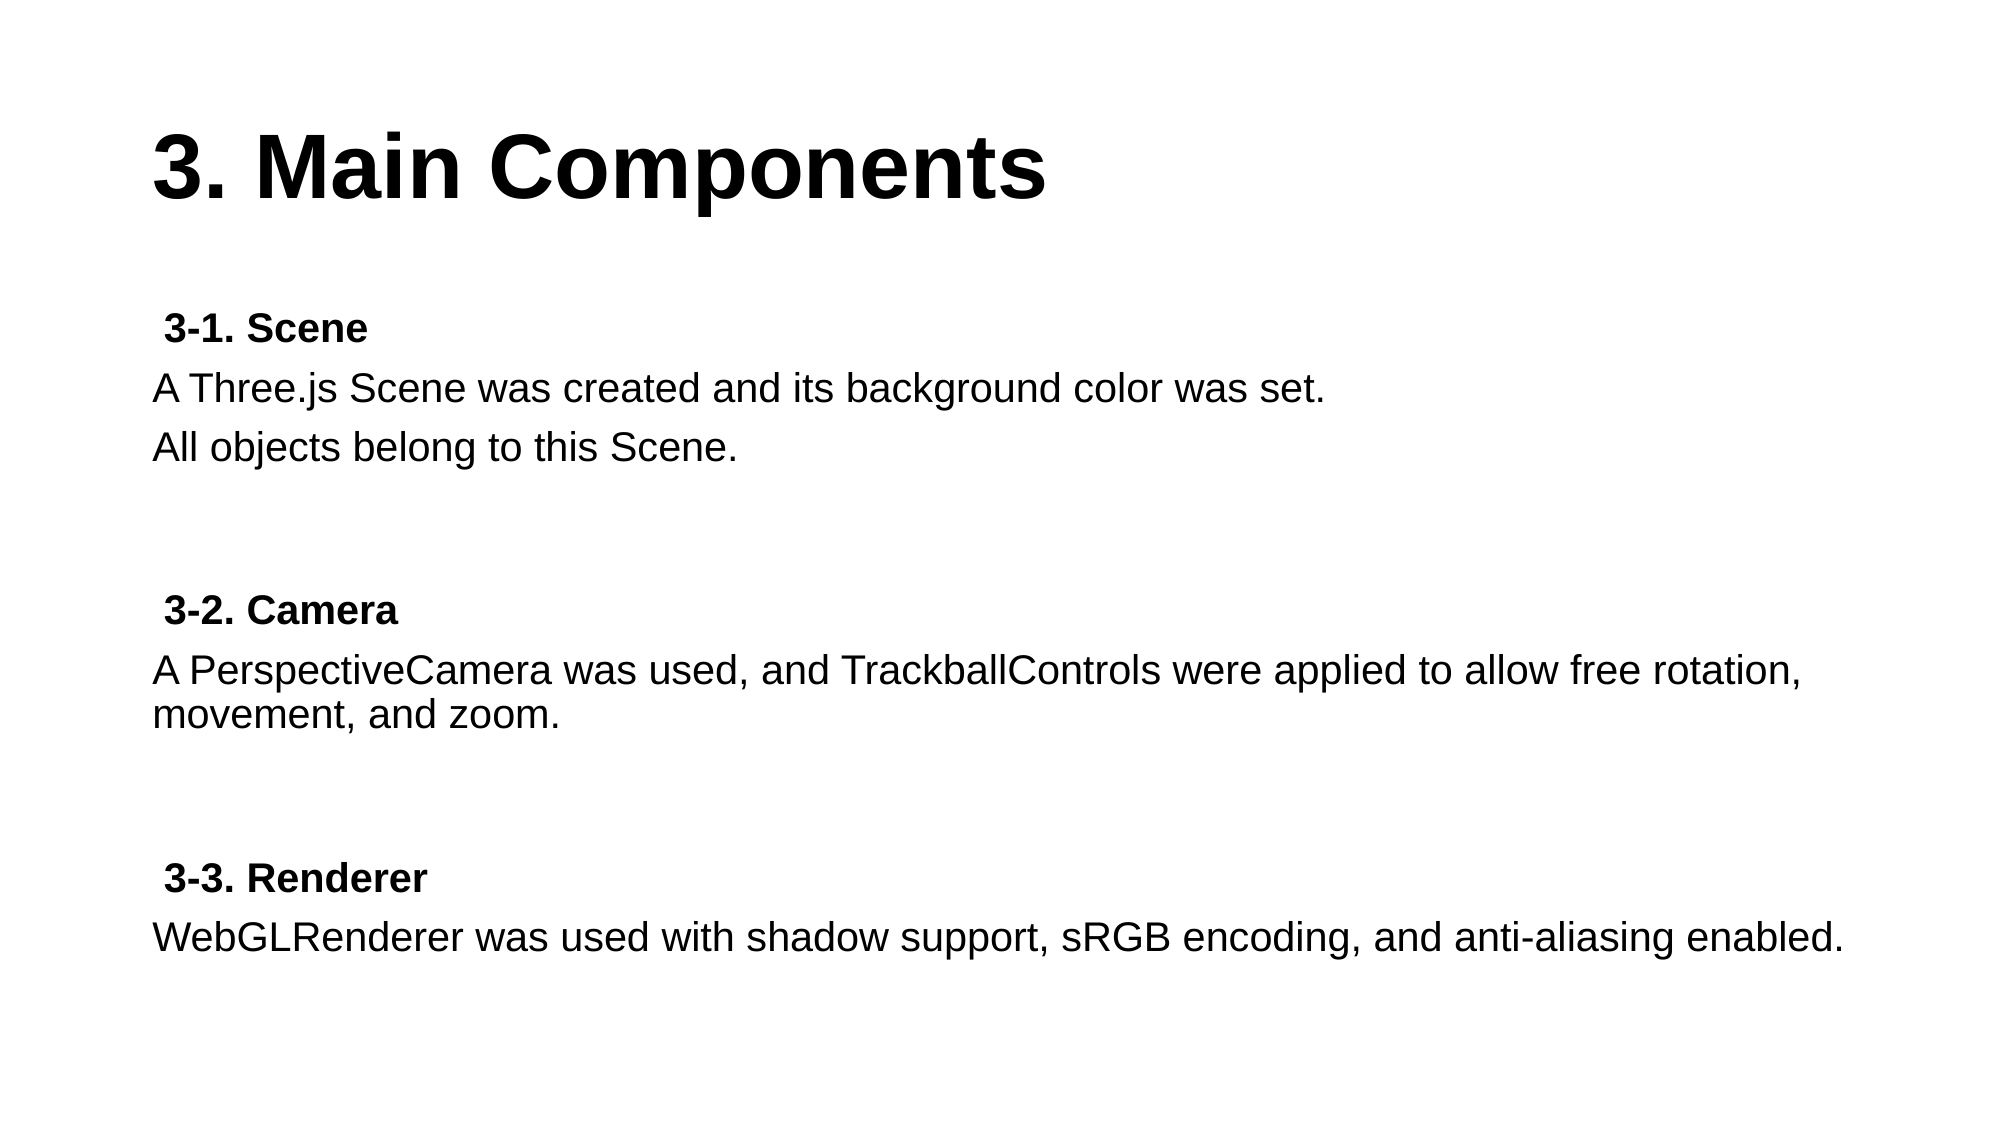

# 3. Main Components
 3-1. Scene
A Three.js Scene was created and its background color was set.
All objects belong to this Scene.

 3-2. Camera
A PerspectiveCamera was used, and TrackballControls were applied to allow free rotation, movement, and zoom.

 3-3. Renderer
WebGLRenderer was used with shadow support, sRGB encoding, and anti-aliasing enabled.